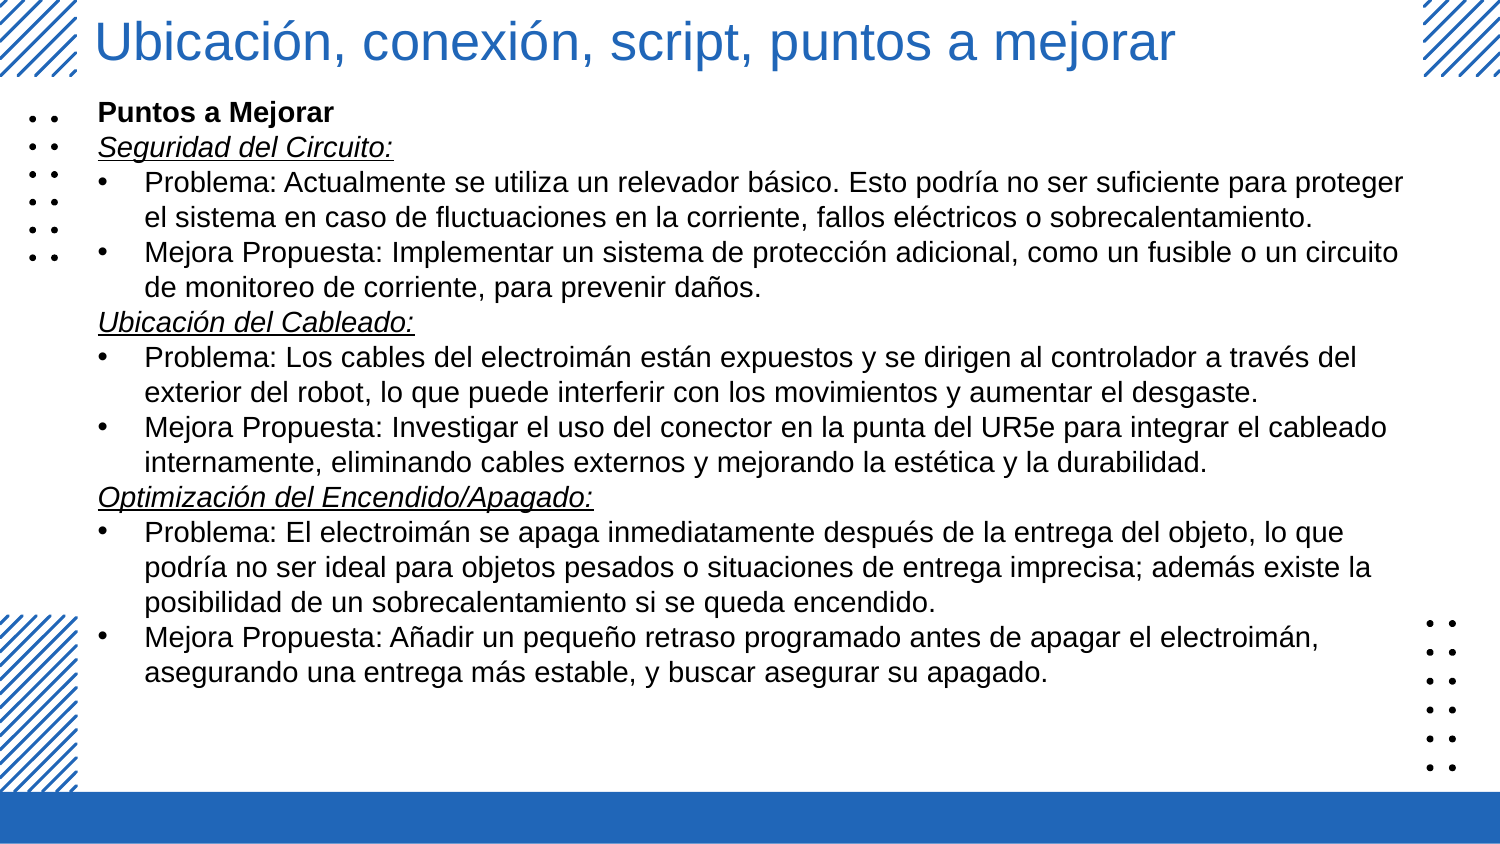

# Ubicación, conexión, script, puntos a mejorar
Puntos a Mejorar
Seguridad del Circuito:
Problema: Actualmente se utiliza un relevador básico. Esto podría no ser suficiente para proteger el sistema en caso de fluctuaciones en la corriente, fallos eléctricos o sobrecalentamiento.
Mejora Propuesta: Implementar un sistema de protección adicional, como un fusible o un circuito de monitoreo de corriente, para prevenir daños.
Ubicación del Cableado:
Problema: Los cables del electroimán están expuestos y se dirigen al controlador a través del exterior del robot, lo que puede interferir con los movimientos y aumentar el desgaste.
Mejora Propuesta: Investigar el uso del conector en la punta del UR5e para integrar el cableado internamente, eliminando cables externos y mejorando la estética y la durabilidad.
Optimización del Encendido/Apagado:
Problema: El electroimán se apaga inmediatamente después de la entrega del objeto, lo que podría no ser ideal para objetos pesados o situaciones de entrega imprecisa; además existe la posibilidad de un sobrecalentamiento si se queda encendido.
Mejora Propuesta: Añadir un pequeño retraso programado antes de apagar el electroimán, asegurando una entrega más estable, y buscar asegurar su apagado.